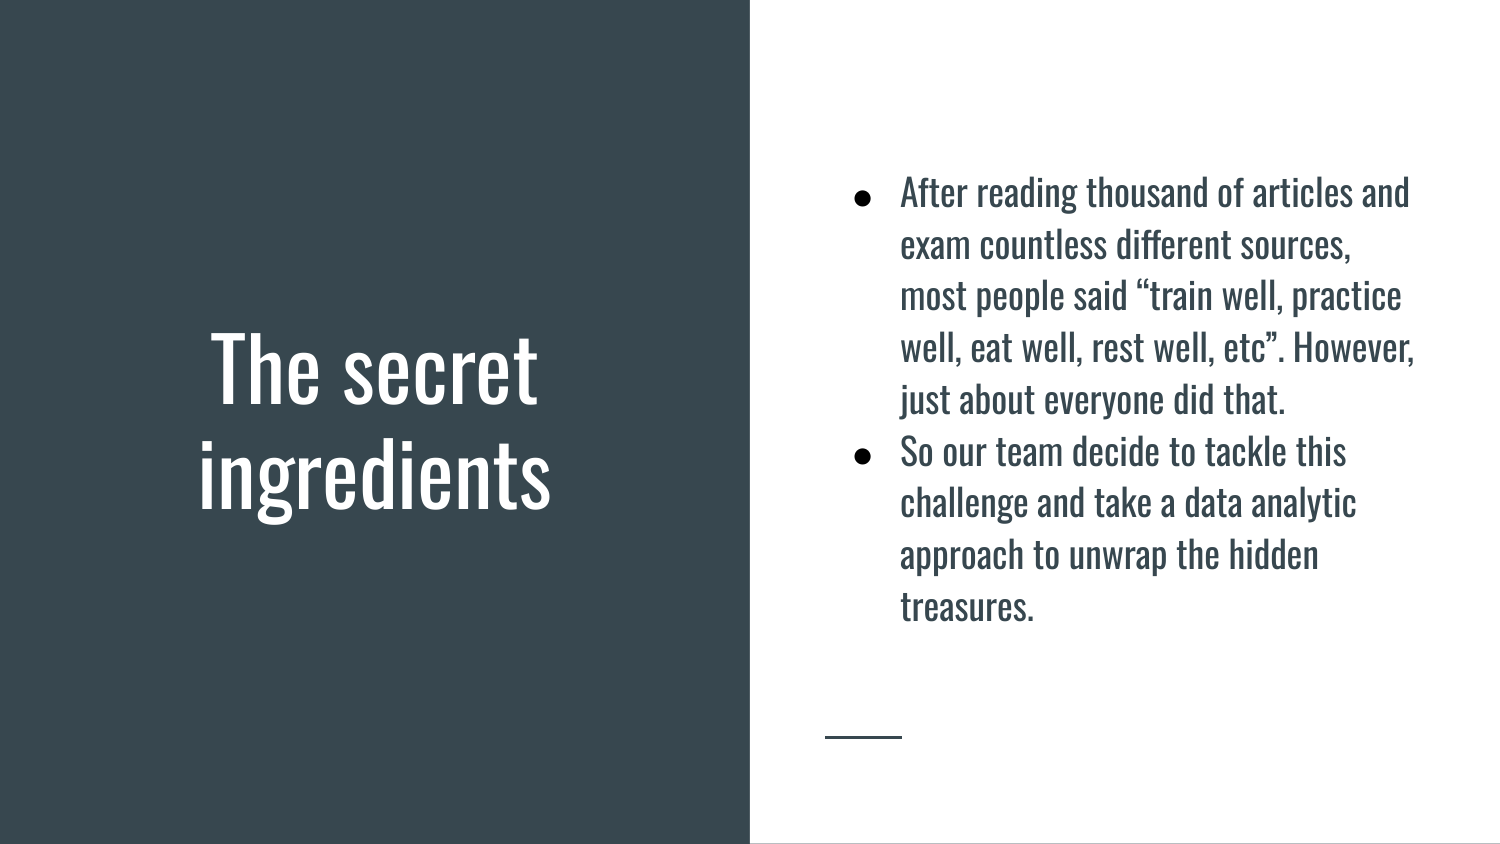

After reading thousand of articles and exam countless different sources, most people said “train well, practice well, eat well, rest well, etc”. However, just about everyone did that.
So our team decide to tackle this challenge and take a data analytic approach to unwrap the hidden treasures.

# The secret ingredients